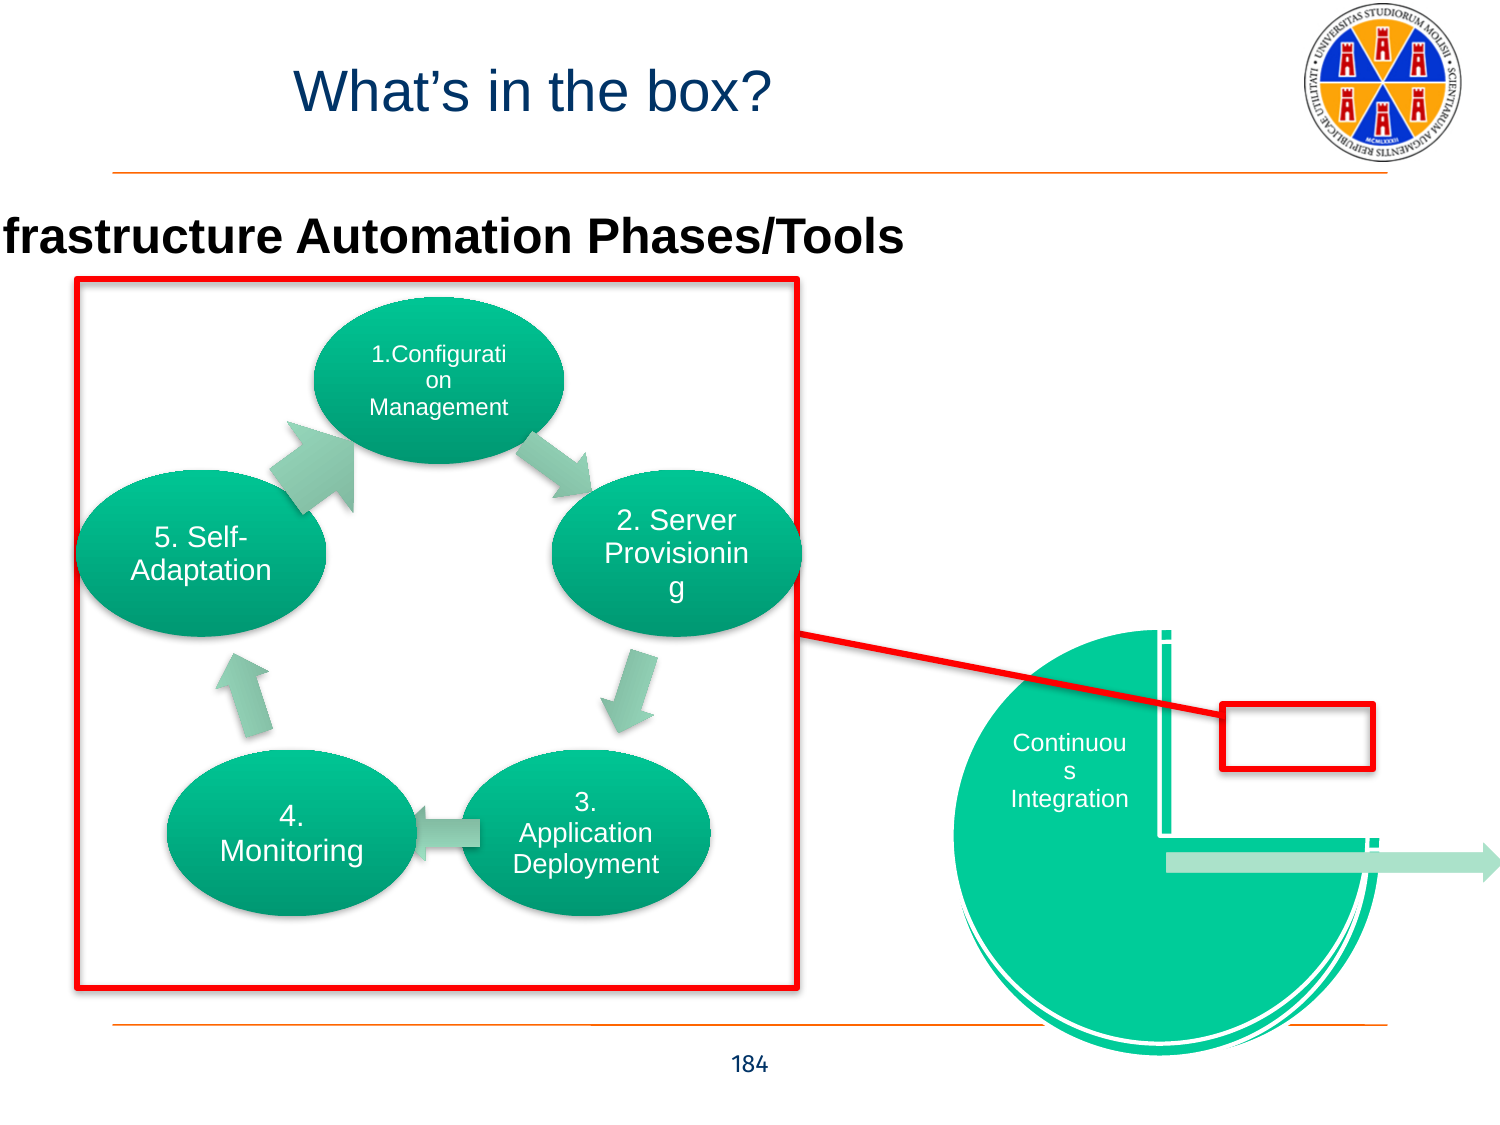

# What’s in the box?
Infrastructure Automation Phases/Tools

1.Configuration Management
2. Server Provisioning
3. Application Deployment
4. Monitoring
5. Self-Adaptation
Infrastructure Automation
Application Management
Version Control
Continuous Integration

184